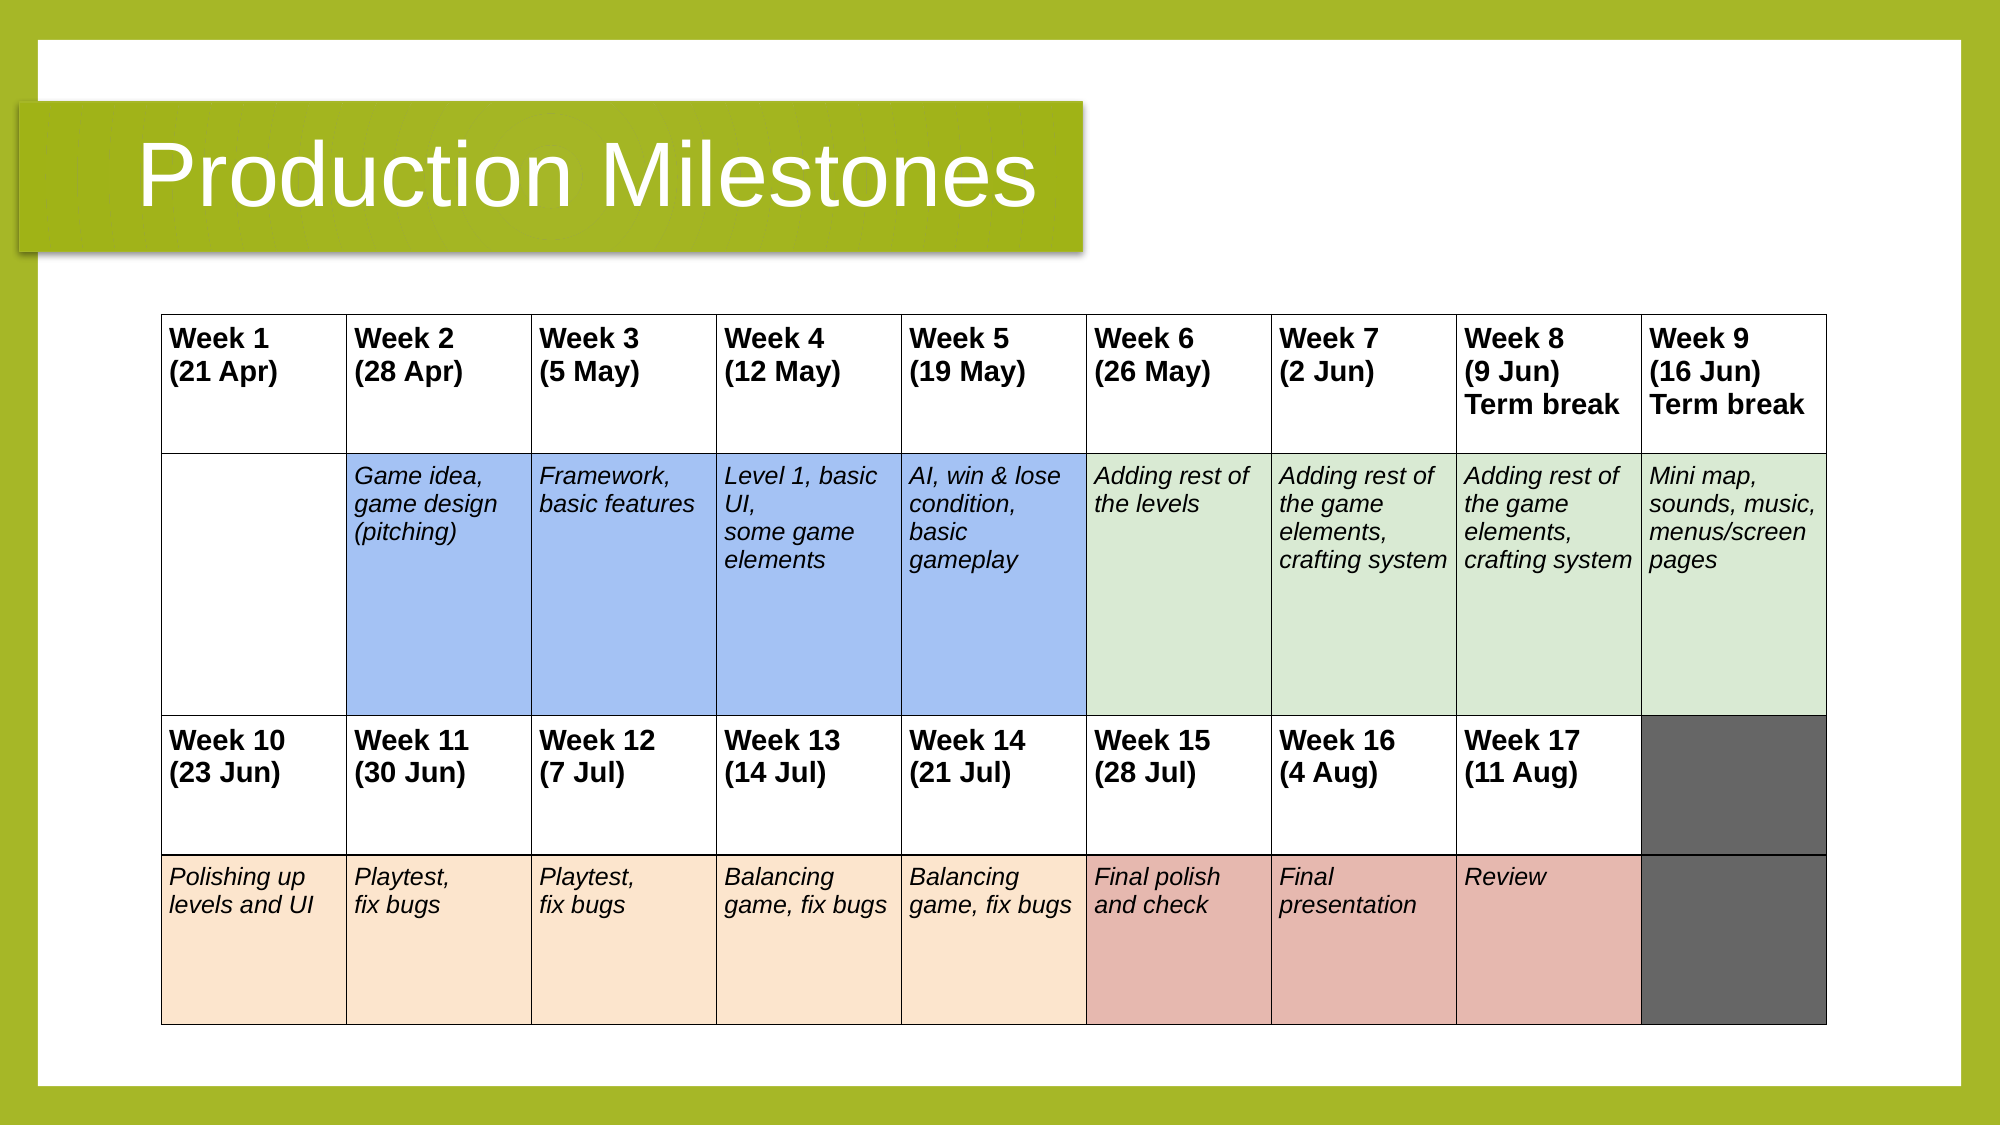

Production Milestones
| Week 1 (21 Apr) | Week 2 (28 Apr) | Week 3 (5 May) | Week 4 (12 May) | Week 5 (19 May) | Week 6 (26 May) | Week 7 (2 Jun) | Week 8 (9 Jun) Term break | Week 9 (16 Jun) Term break |
| --- | --- | --- | --- | --- | --- | --- | --- | --- |
|  | Game idea, game design (pitching) | Framework, basic features | Level 1, basic UI, some game elements | AI, win & lose condition, basic gameplay | Adding rest of the levels | Adding rest of the game elements, crafting system | Adding rest of the game elements, crafting system | Mini map, sounds, music, menus/screen pages |
| Week 10 (23 Jun) | Week 11 (30 Jun) | Week 12 (7 Jul) | Week 13 (14 Jul) | Week 14 (21 Jul) | Week 15 (28 Jul) | Week 16 (4 Aug) | Week 17 (11 Aug) |  |
| Polishing up levels and UI | Playtest, fix bugs | Playtest, fix bugs | Balancing game, fix bugs | Balancing game, fix bugs | Final polish and check | Final presentation | Review |  |